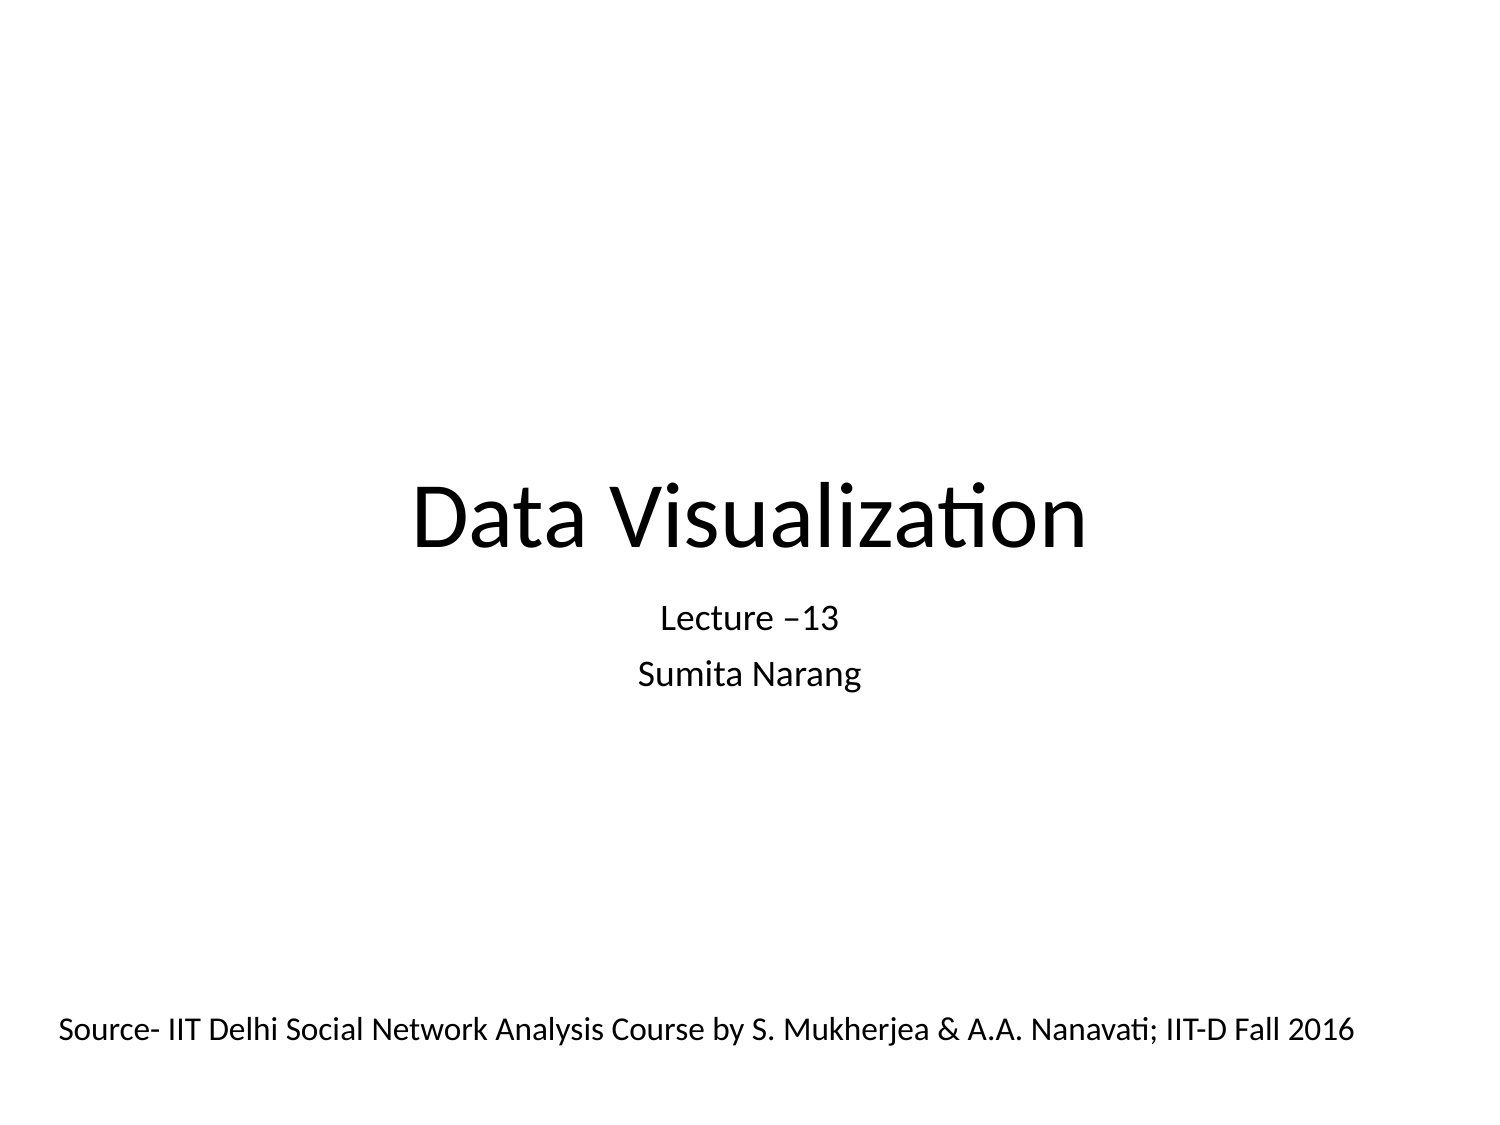

# Data Visualization
Lecture –13
Sumita Narang

Source- IIT Delhi Social Network Analysis Course by S. Mukherjea & A.A. Nanavati; IIT-D Fall 2016